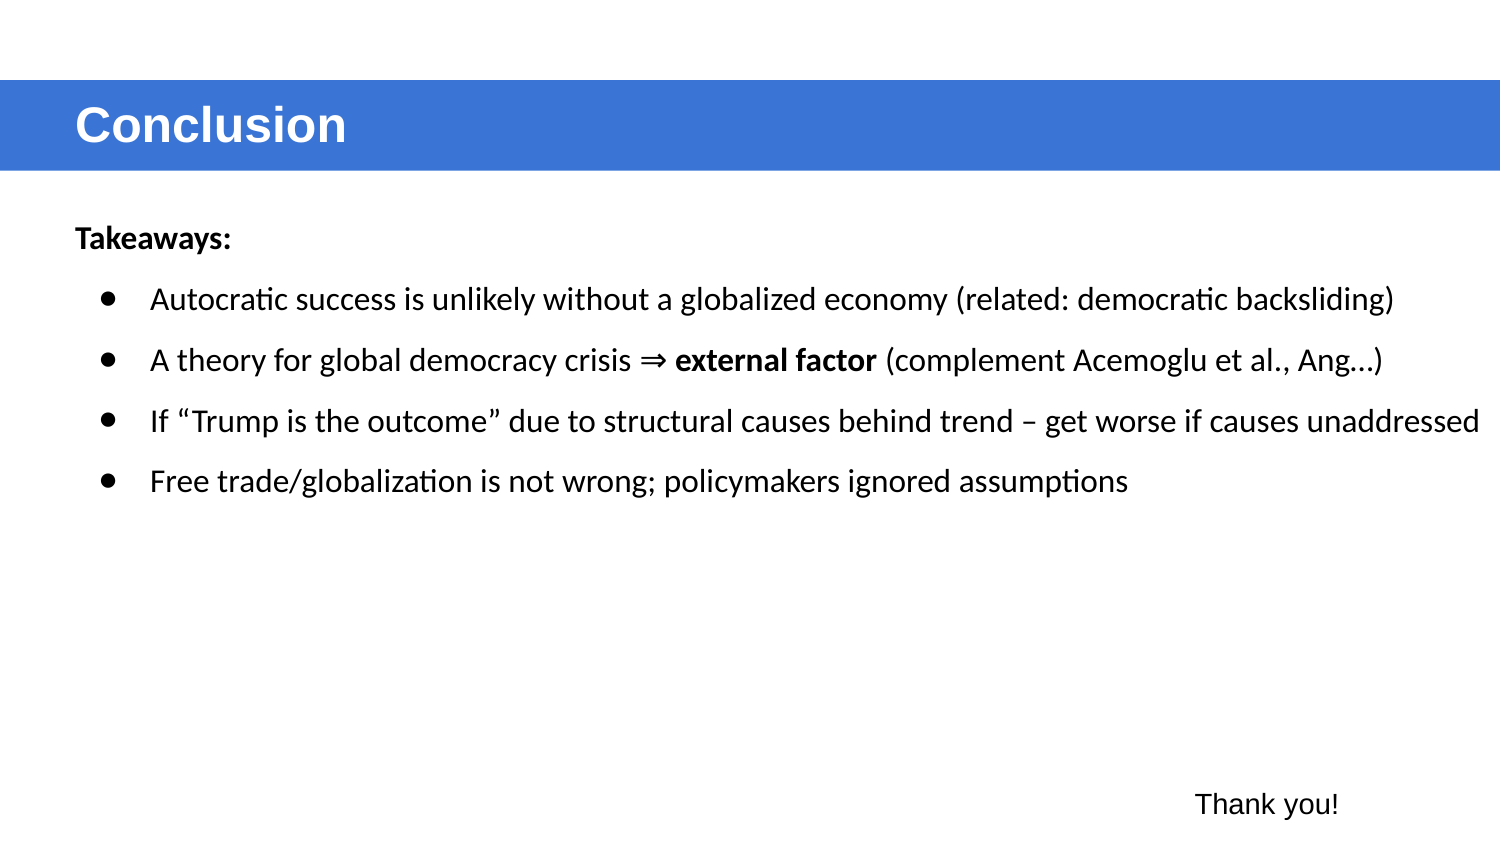

Conclusion
Takeaways:
Autocratic success is unlikely without a globalized economy (related: democratic backsliding)
A theory for global democracy crisis ⇒ external factor (complement Acemoglu et al., Ang…)
If “Trump is the outcome” due to structural causes behind trend – get worse if causes unaddressed
Free trade/globalization is not wrong; policymakers ignored assumptions

Thank you!